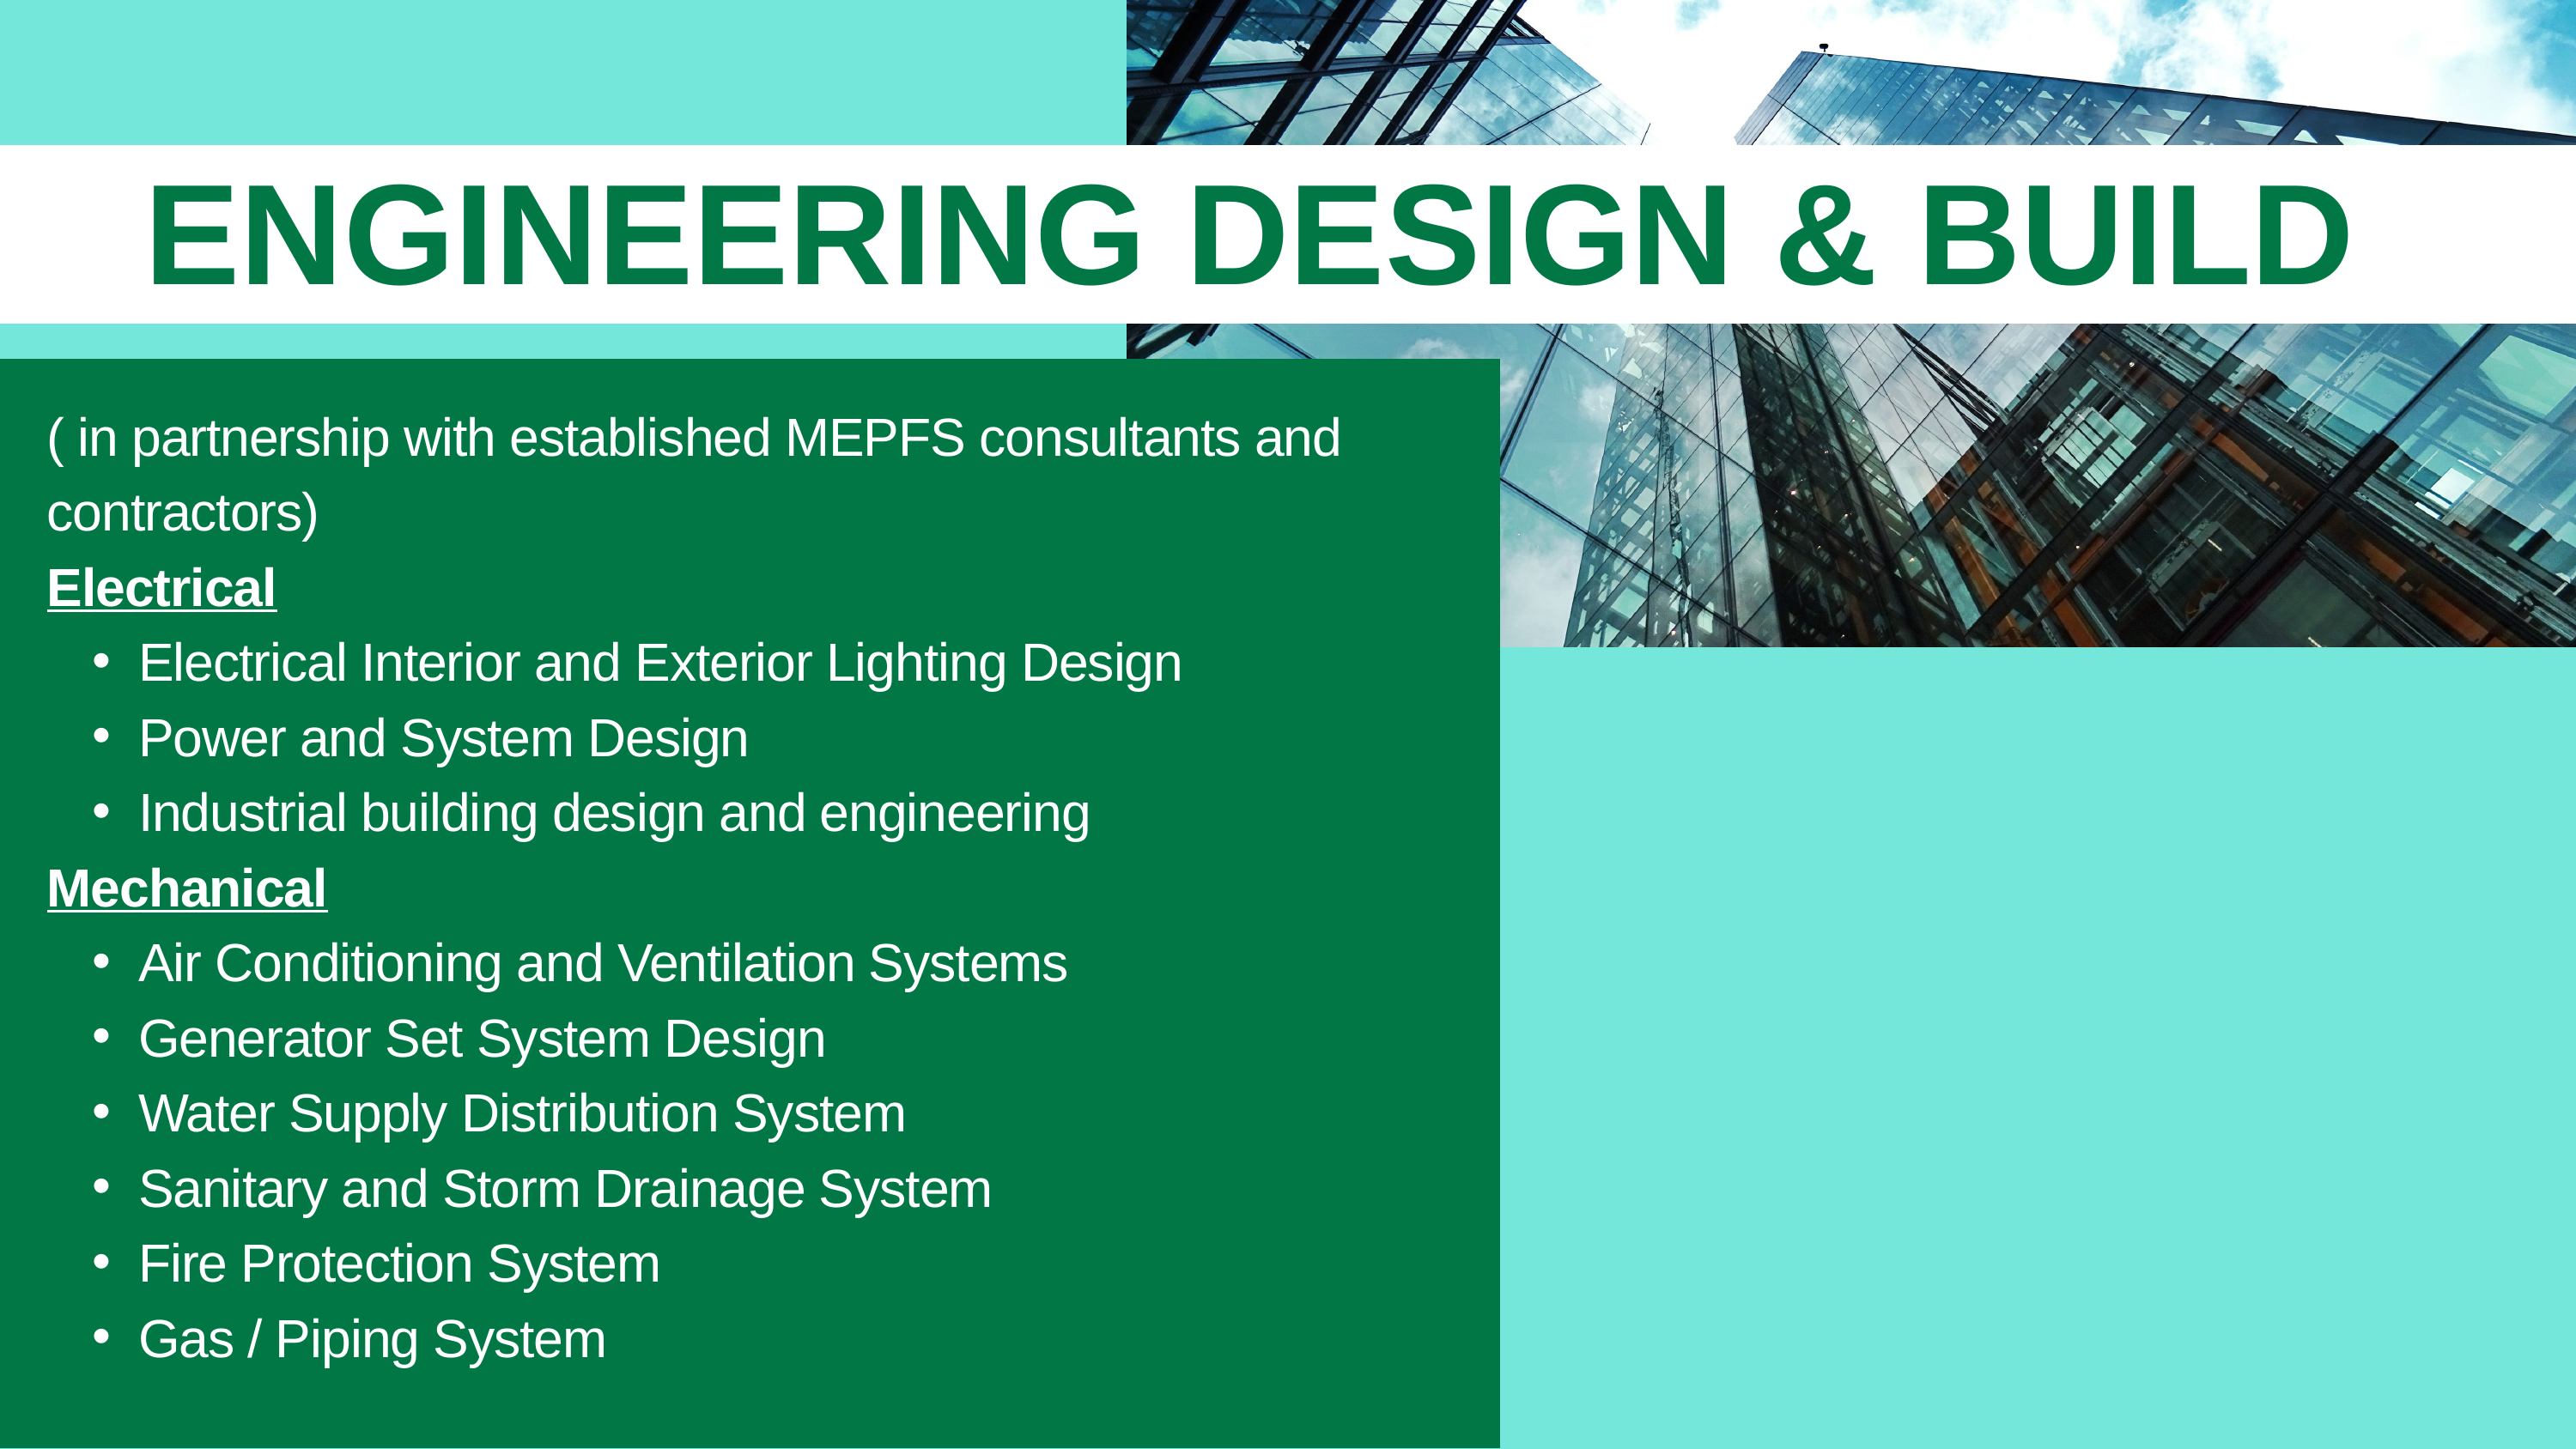

ENGINEERING DESIGN & BUILD

( in partnership with established MEPFS consultants and contractors)
Electrical
Electrical Interior and Exterior Lighting Design
Power and System Design
Industrial building design and engineering
Mechanical
Air Conditioning and Ventilation Systems
Generator Set System Design
Water Supply Distribution System
Sanitary and Storm Drainage System
Fire Protection System
Gas / Piping System